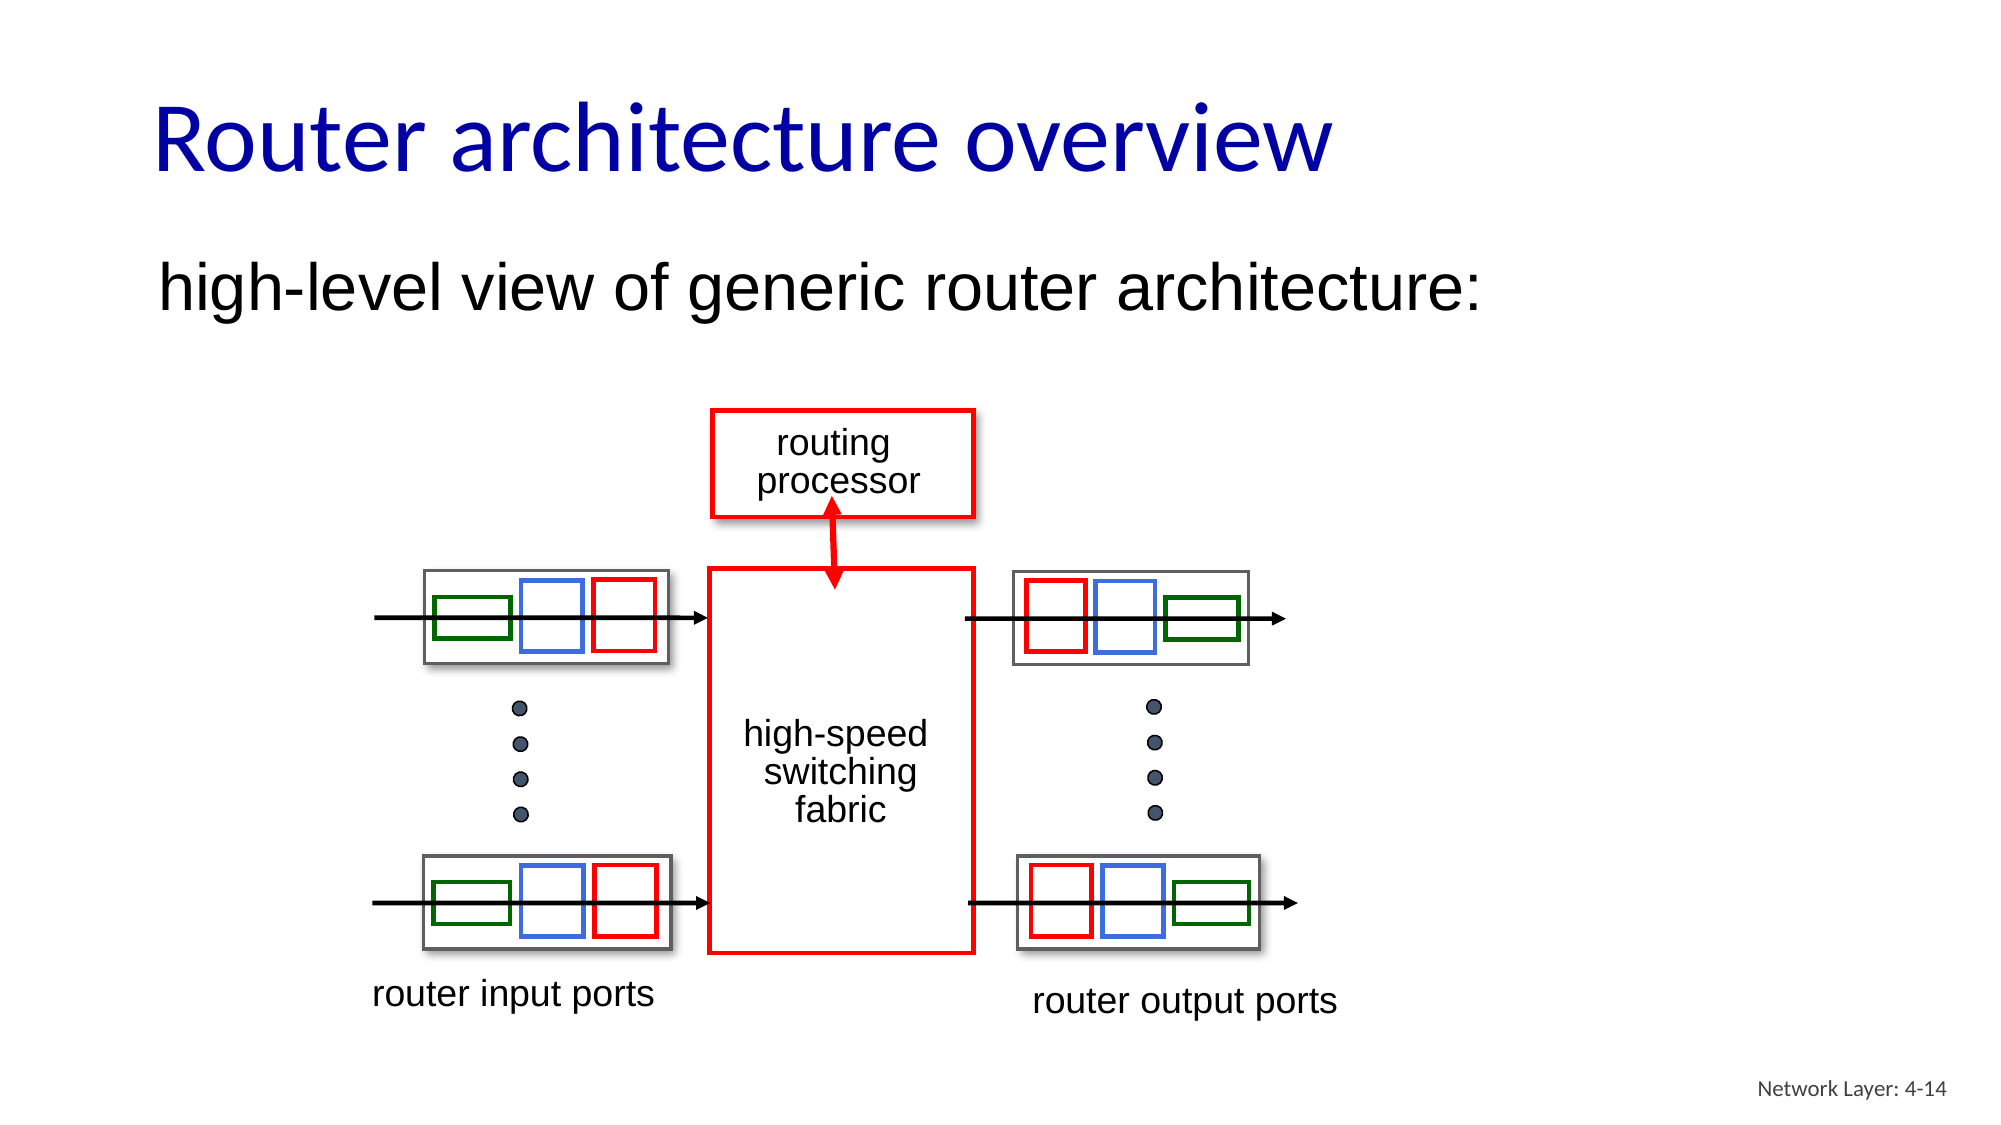

# Router architecture overview
high-level view of generic router architecture:

routing
processor

high-speed
switching
fabric

router input ports
router output ports
Network Layer: 4-14